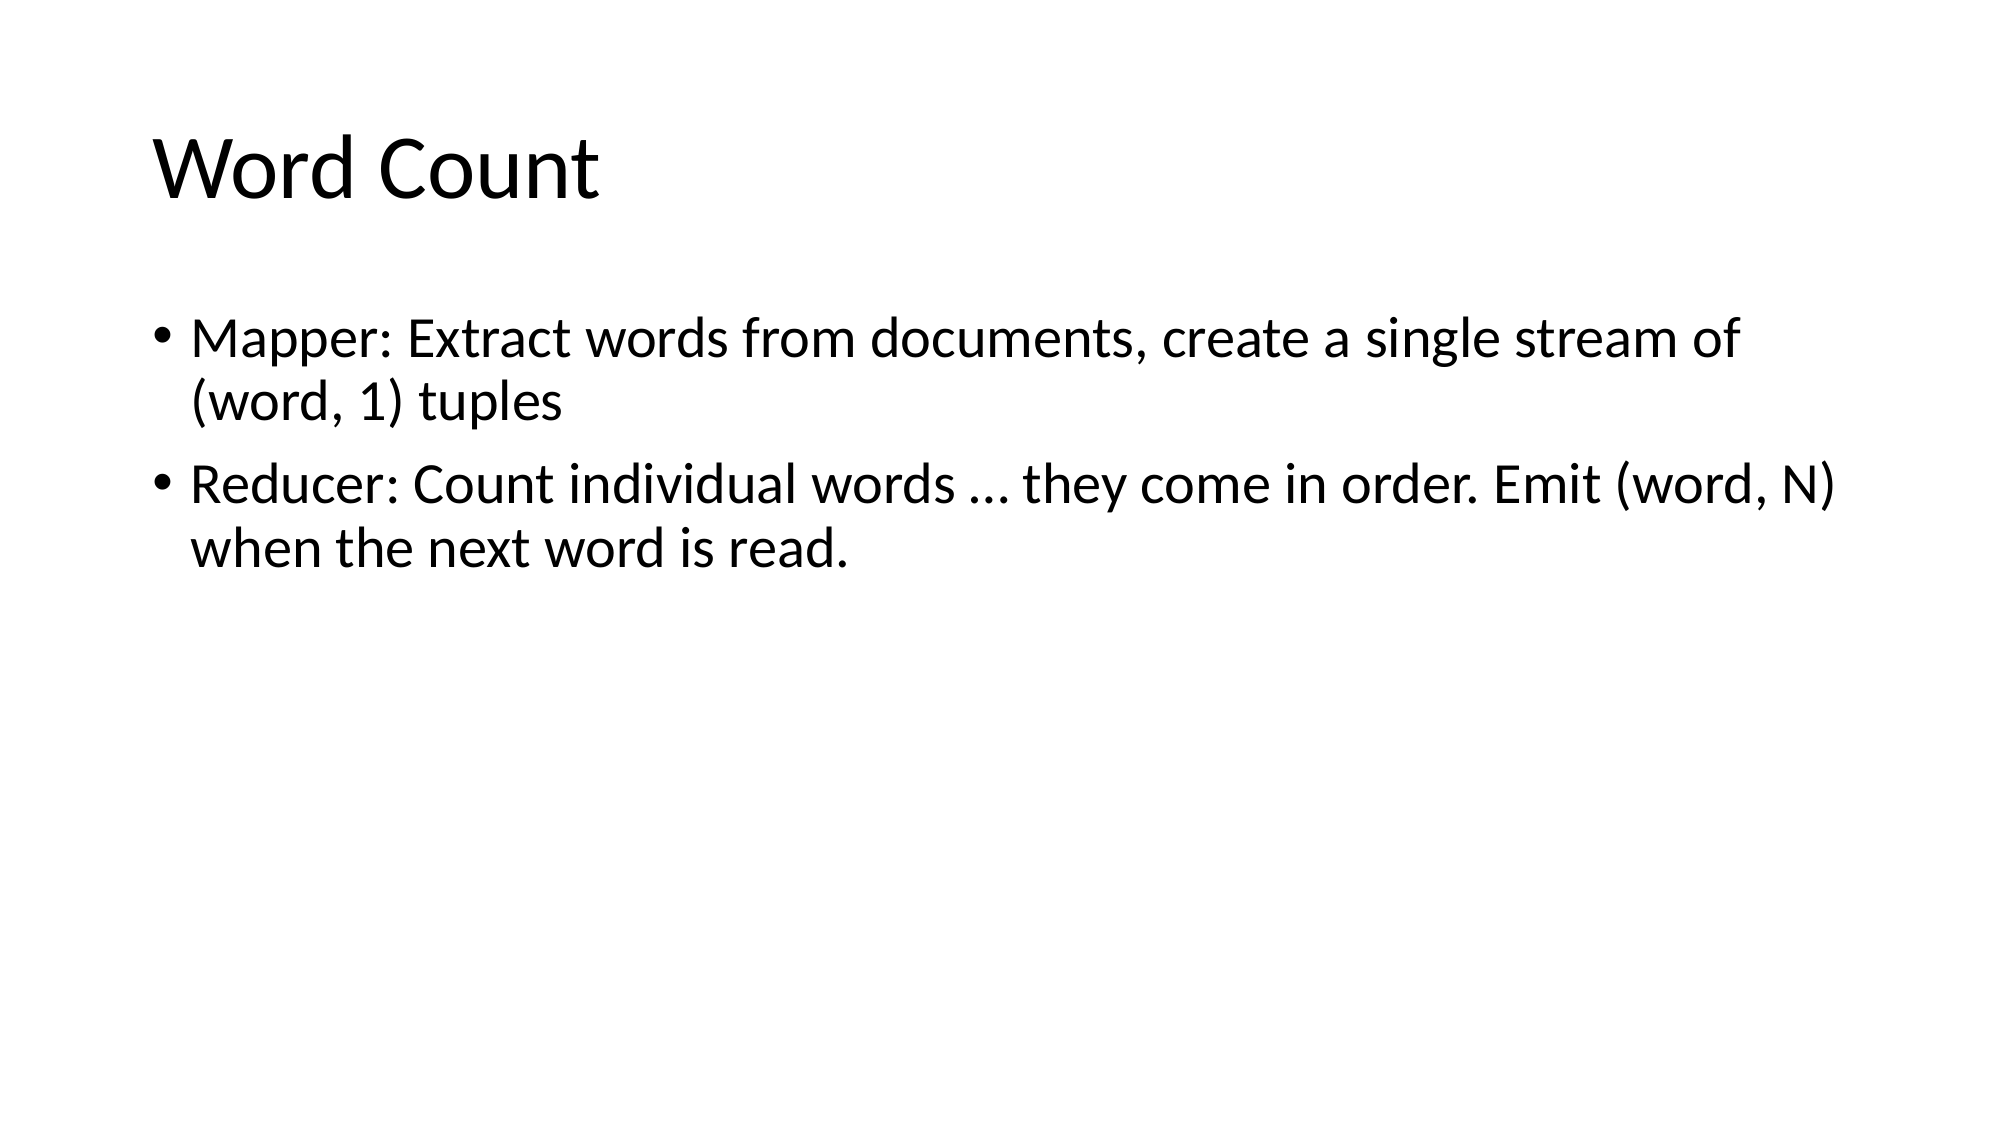

# Word Count
Mapper: Extract words from documents, create a single stream of (word, 1) tuples
Reducer: Count individual words … they come in order. Emit (word, N) when the next word is read.